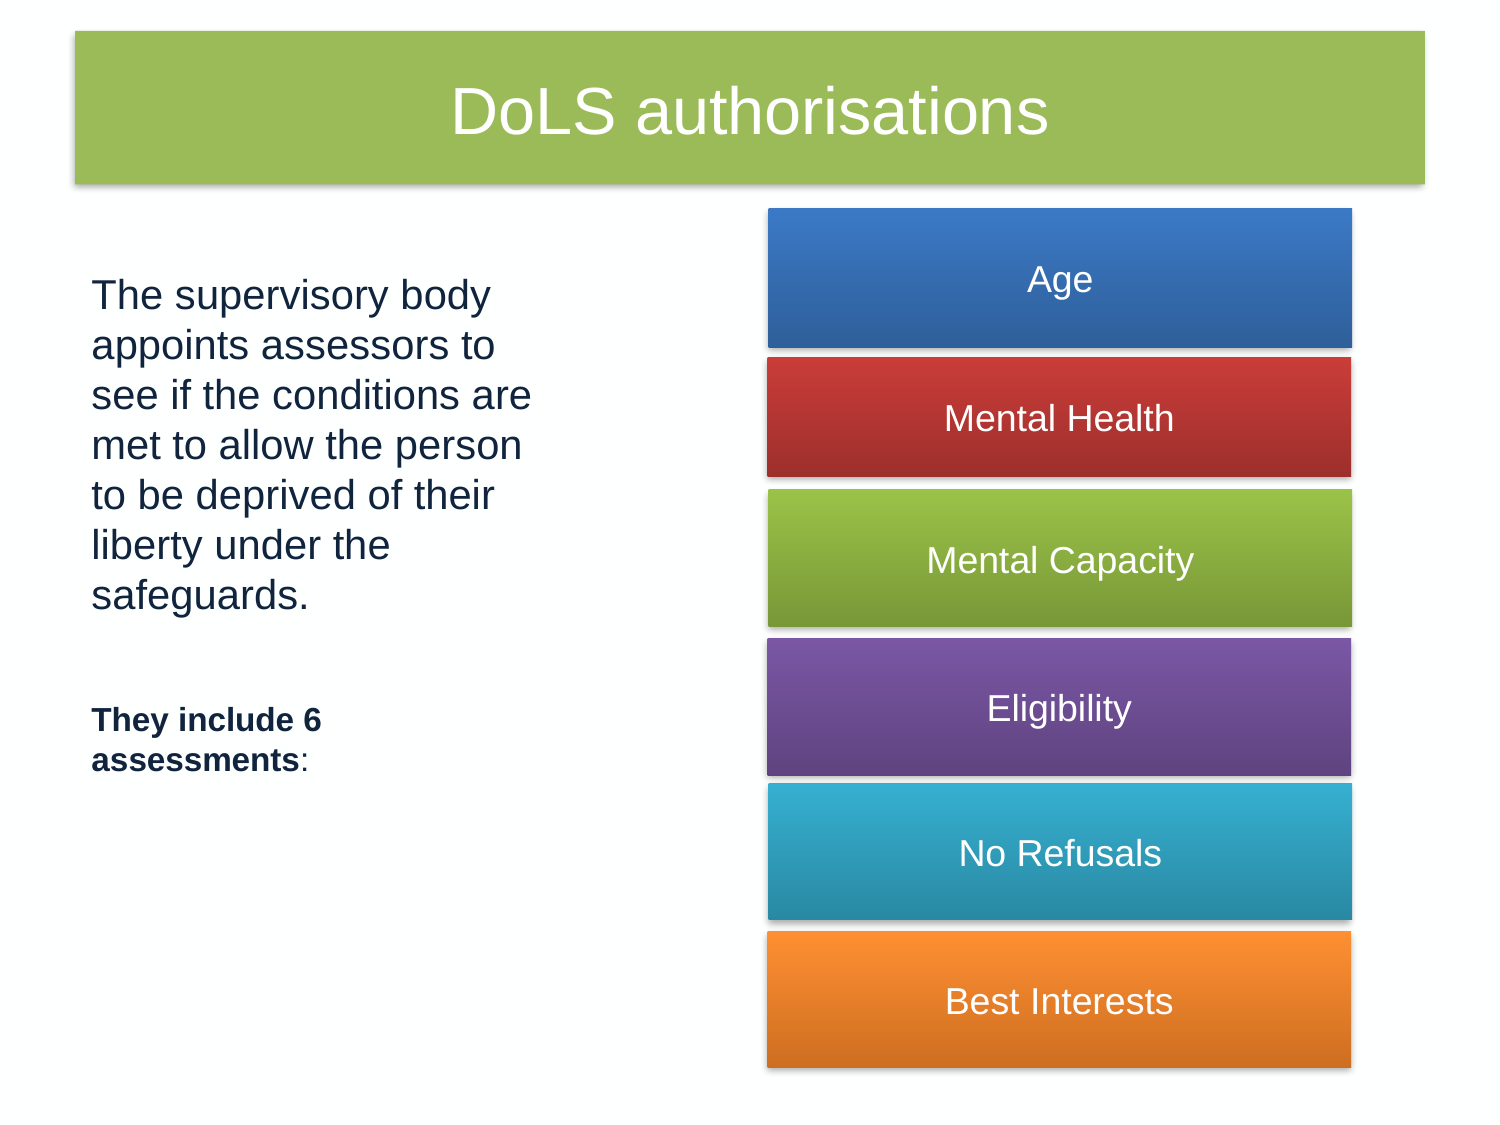

# DoLS authorisations
Age
Age- 18+ (different standards apply for children)
The supervisory body appoints assessors to see if the conditions are met to allow the person to be deprived of their liberty under the safeguards.

They include 6 assessments:
Mental Health
Mental health – The person is experiencing a mental disorder

Mental Capacity
Mental Capacity -The person lacks capacity to decide for themselves about the restrictions which are proposed so they can receive the necessary care and treatment
Eligibility
Eligibility – Whether the person should instead be considered for detention under the Mental health Act
No Refusals
No refusals- There is no valid advance decision to refuse treatment, or support that would be overridden by any DoLs process
Best Interests
Best interests – The proposed restrictions would be in the person’s best interests.